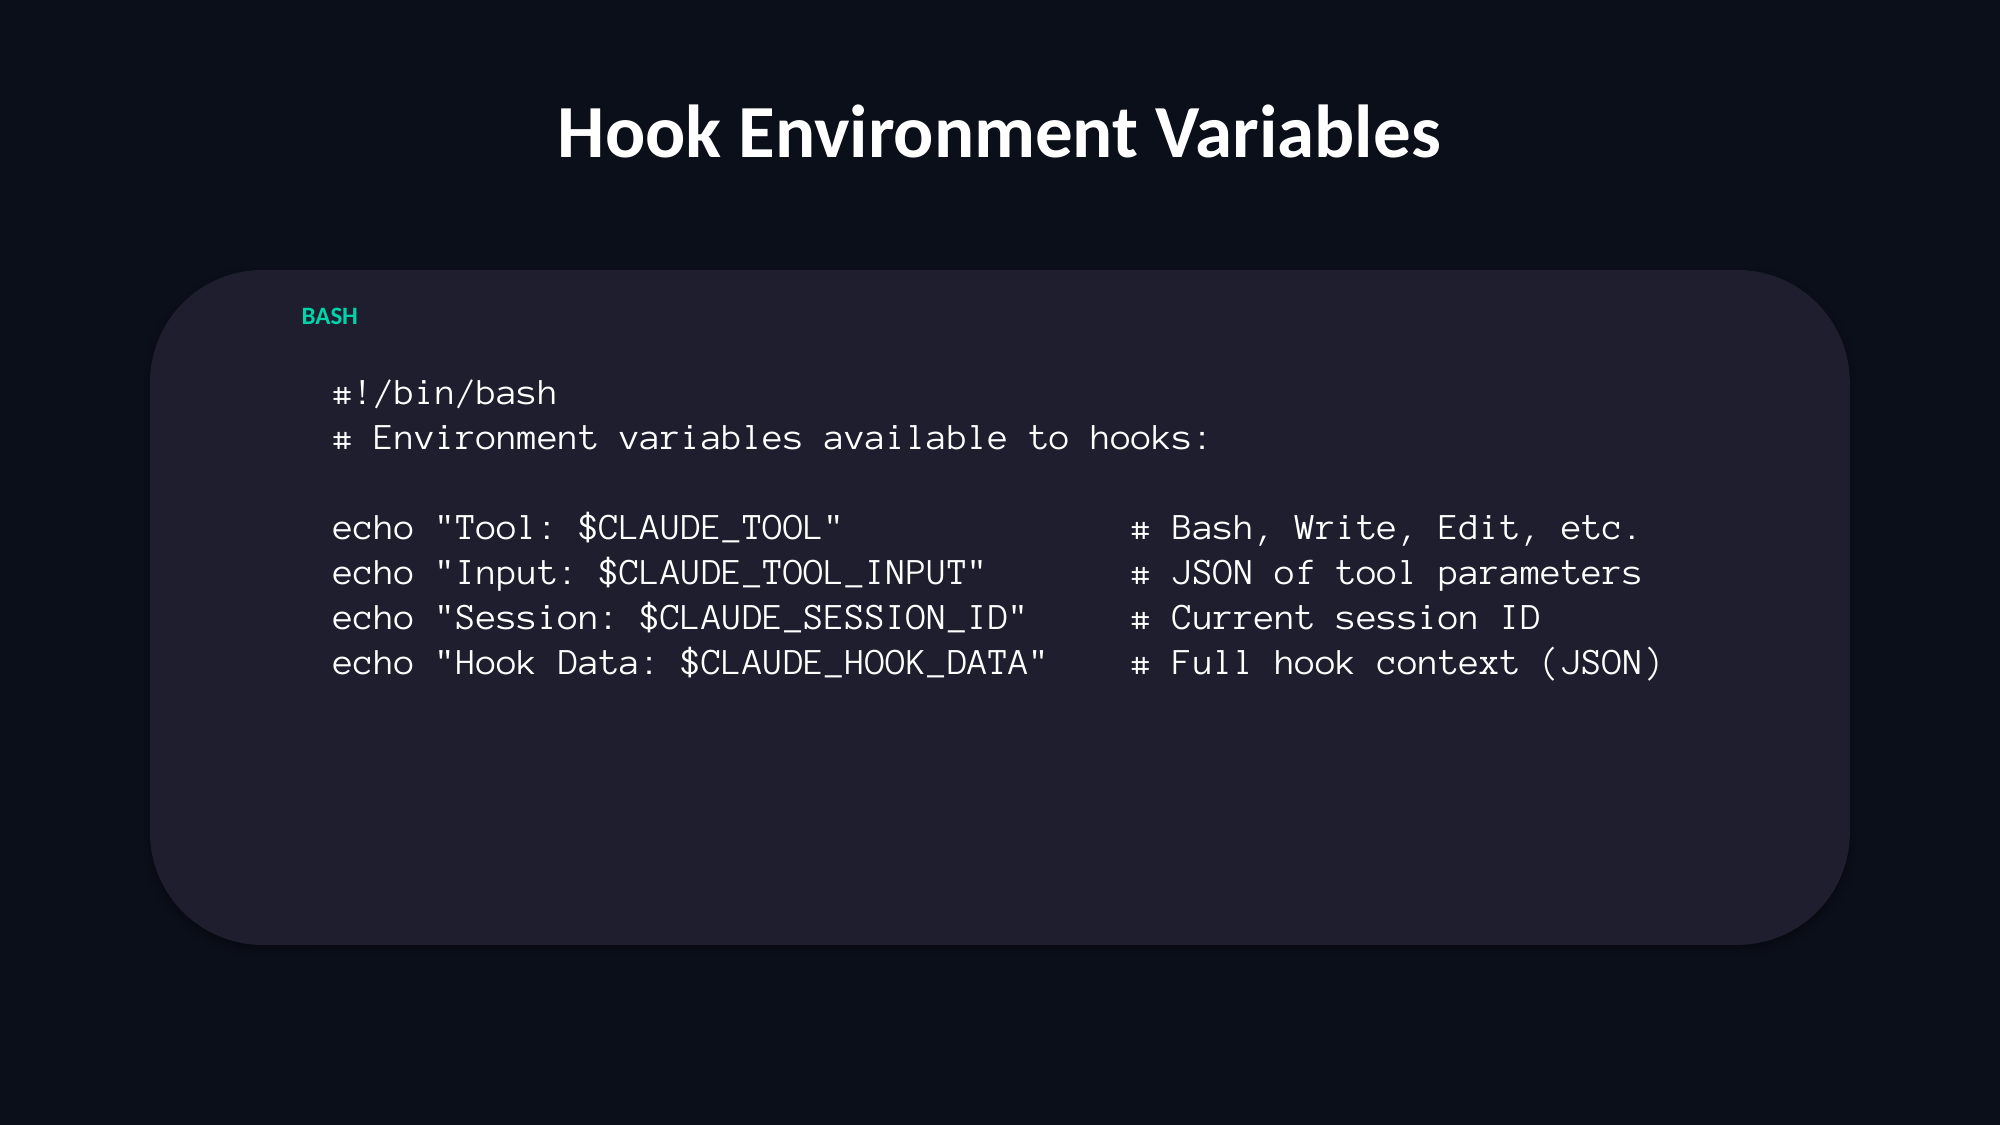

Hook Environment Variables

BASH
#!/bin/bash
# Environment variables available to hooks:
echo "Tool: $CLAUDE_TOOL"              # Bash, Write, Edit, etc.
echo "Input: $CLAUDE_TOOL_INPUT"       # JSON of tool parameters
echo "Session: $CLAUDE_SESSION_ID"     # Current session ID
echo "Hook Data: $CLAUDE_HOOK_DATA"    # Full hook context (JSON)